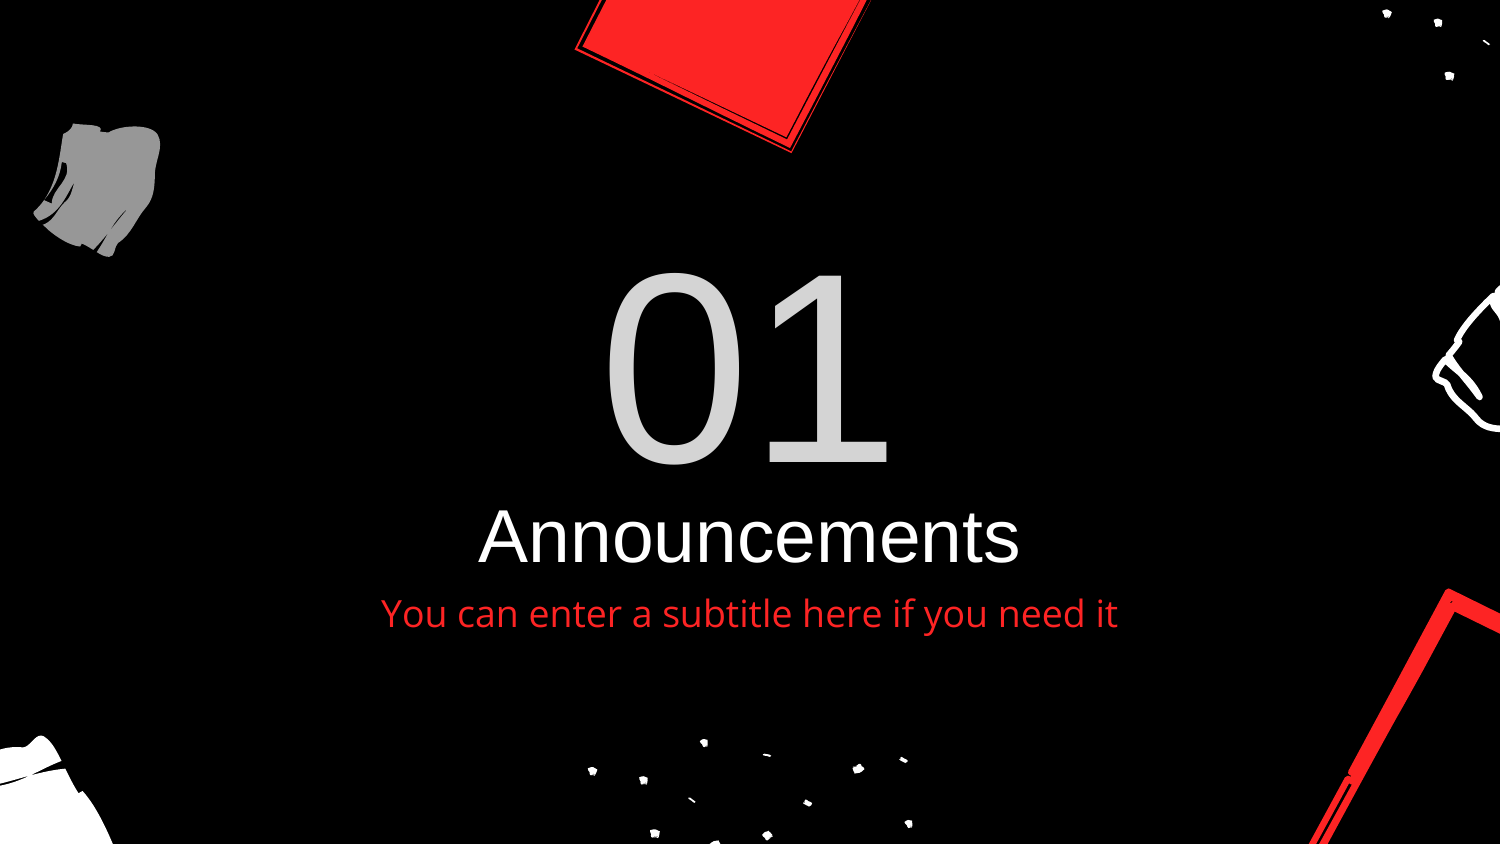

01
# Announcements
You can enter a subtitle here if you need it